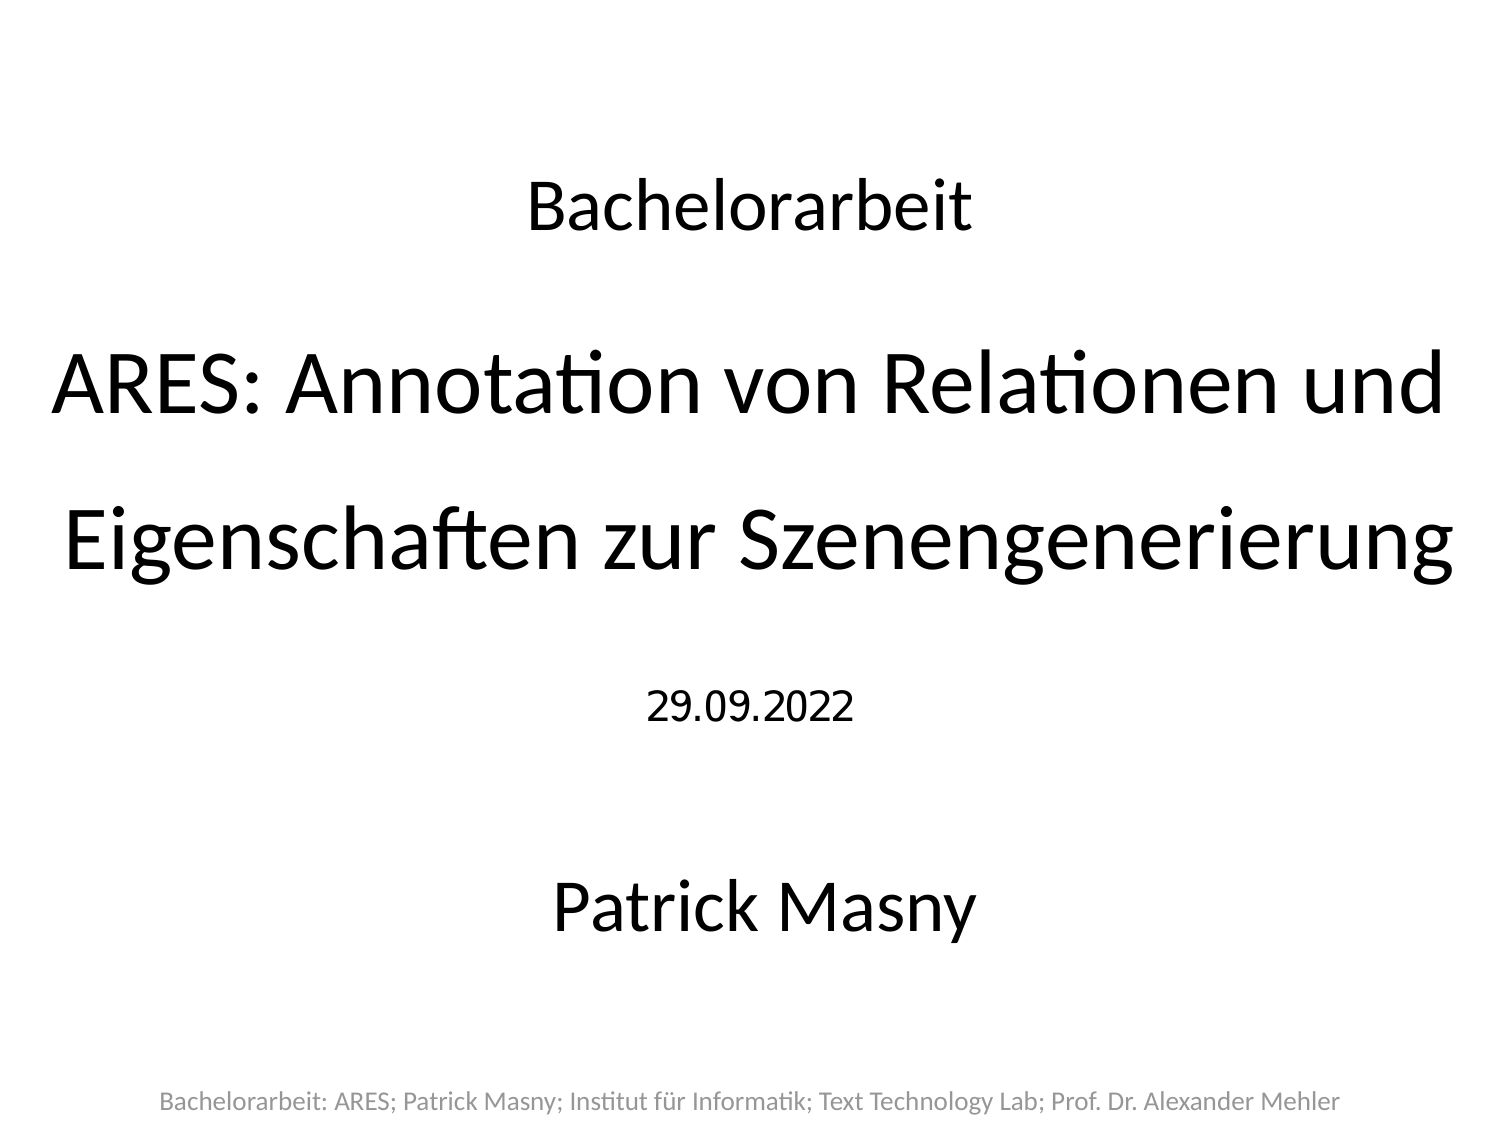

# Bachelorarbeit
ARES: Annotation von Relationen und
 Eigenschaften zur Szenengenerierung

29.09.2022
Patrick Masny